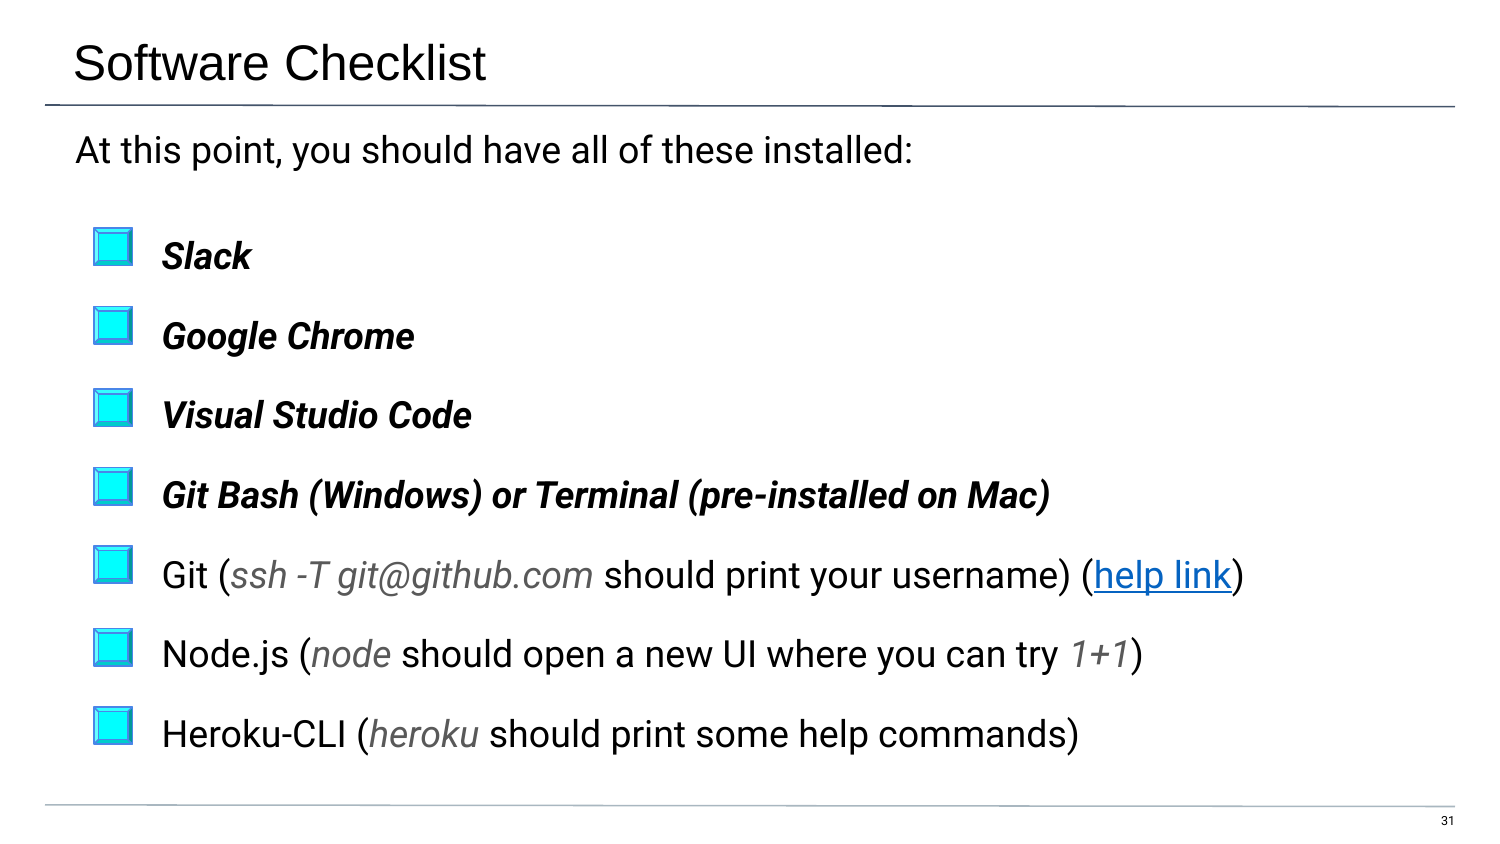

# Software Checklist
At this point, you should have all of these installed:
Slack
Google Chrome
Visual Studio Code
Git Bash (Windows) or Terminal (pre-installed on Mac)
Git (ssh -T git@github.com should print your username) (help link)
Node.js (node should open a new UI where you can try 1+1)
Heroku-CLI (heroku should print some help commands)